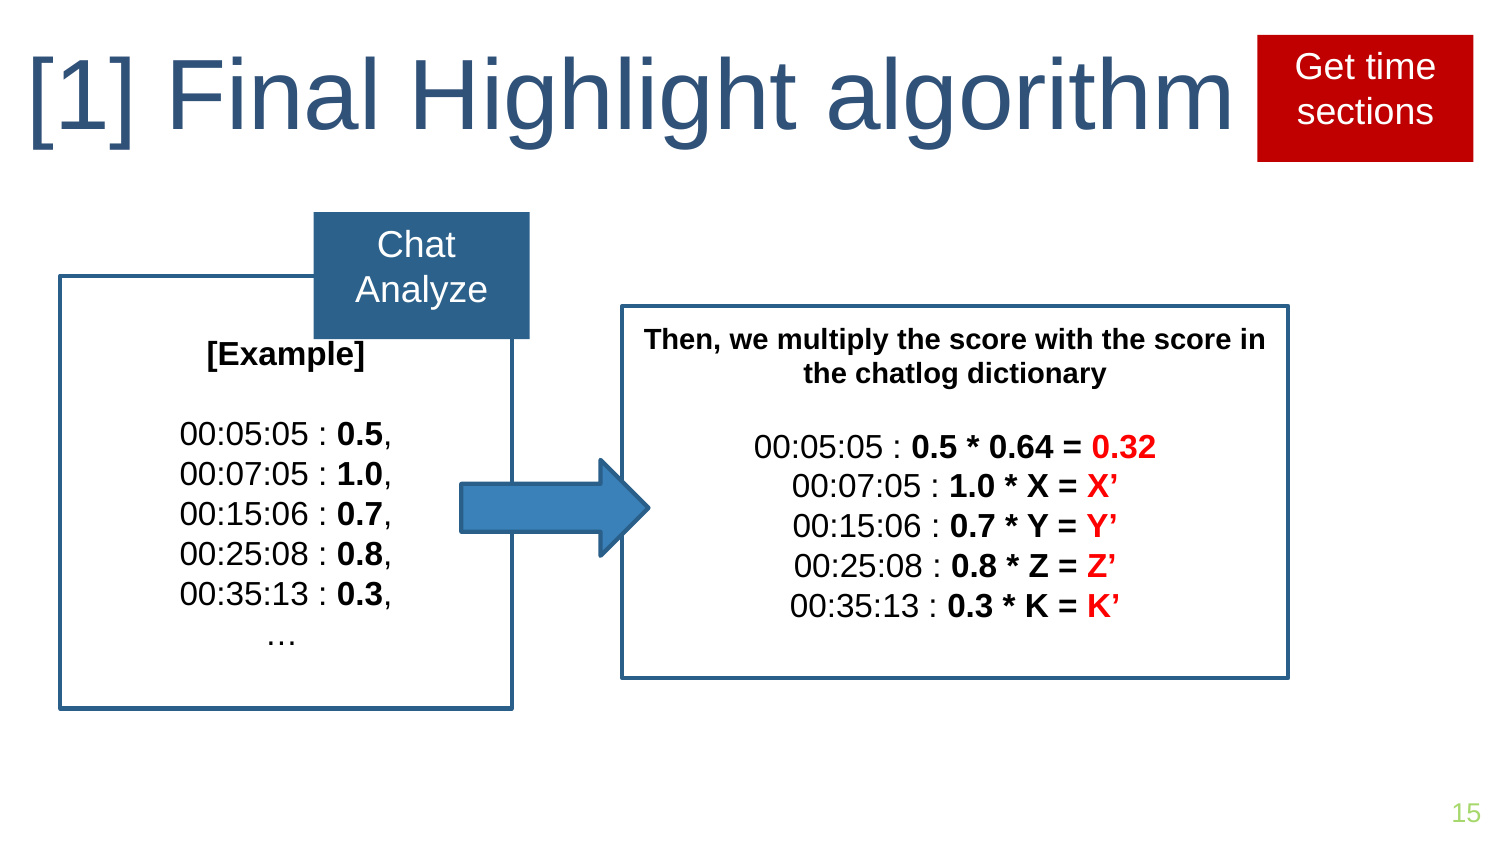

[1] Final Highlight algorithm
Get time sections
Chat
Analyze
[Example]

00:05:05 : 0.5,
00:07:05 : 1.0,
00:15:06 : 0.7,
00:25:08 : 0.8,
00:35:13 : 0.3,
…

Then, we multiply the score with the score in the chatlog dictionary

00:05:05 : 0.5 * 0.64 = 0.32
00:07:05 : 1.0 * X = X’
00:15:06 : 0.7 * Y = Y’
00:25:08 : 0.8 * Z = Z’
00:35:13 : 0.3 * K = K’

15